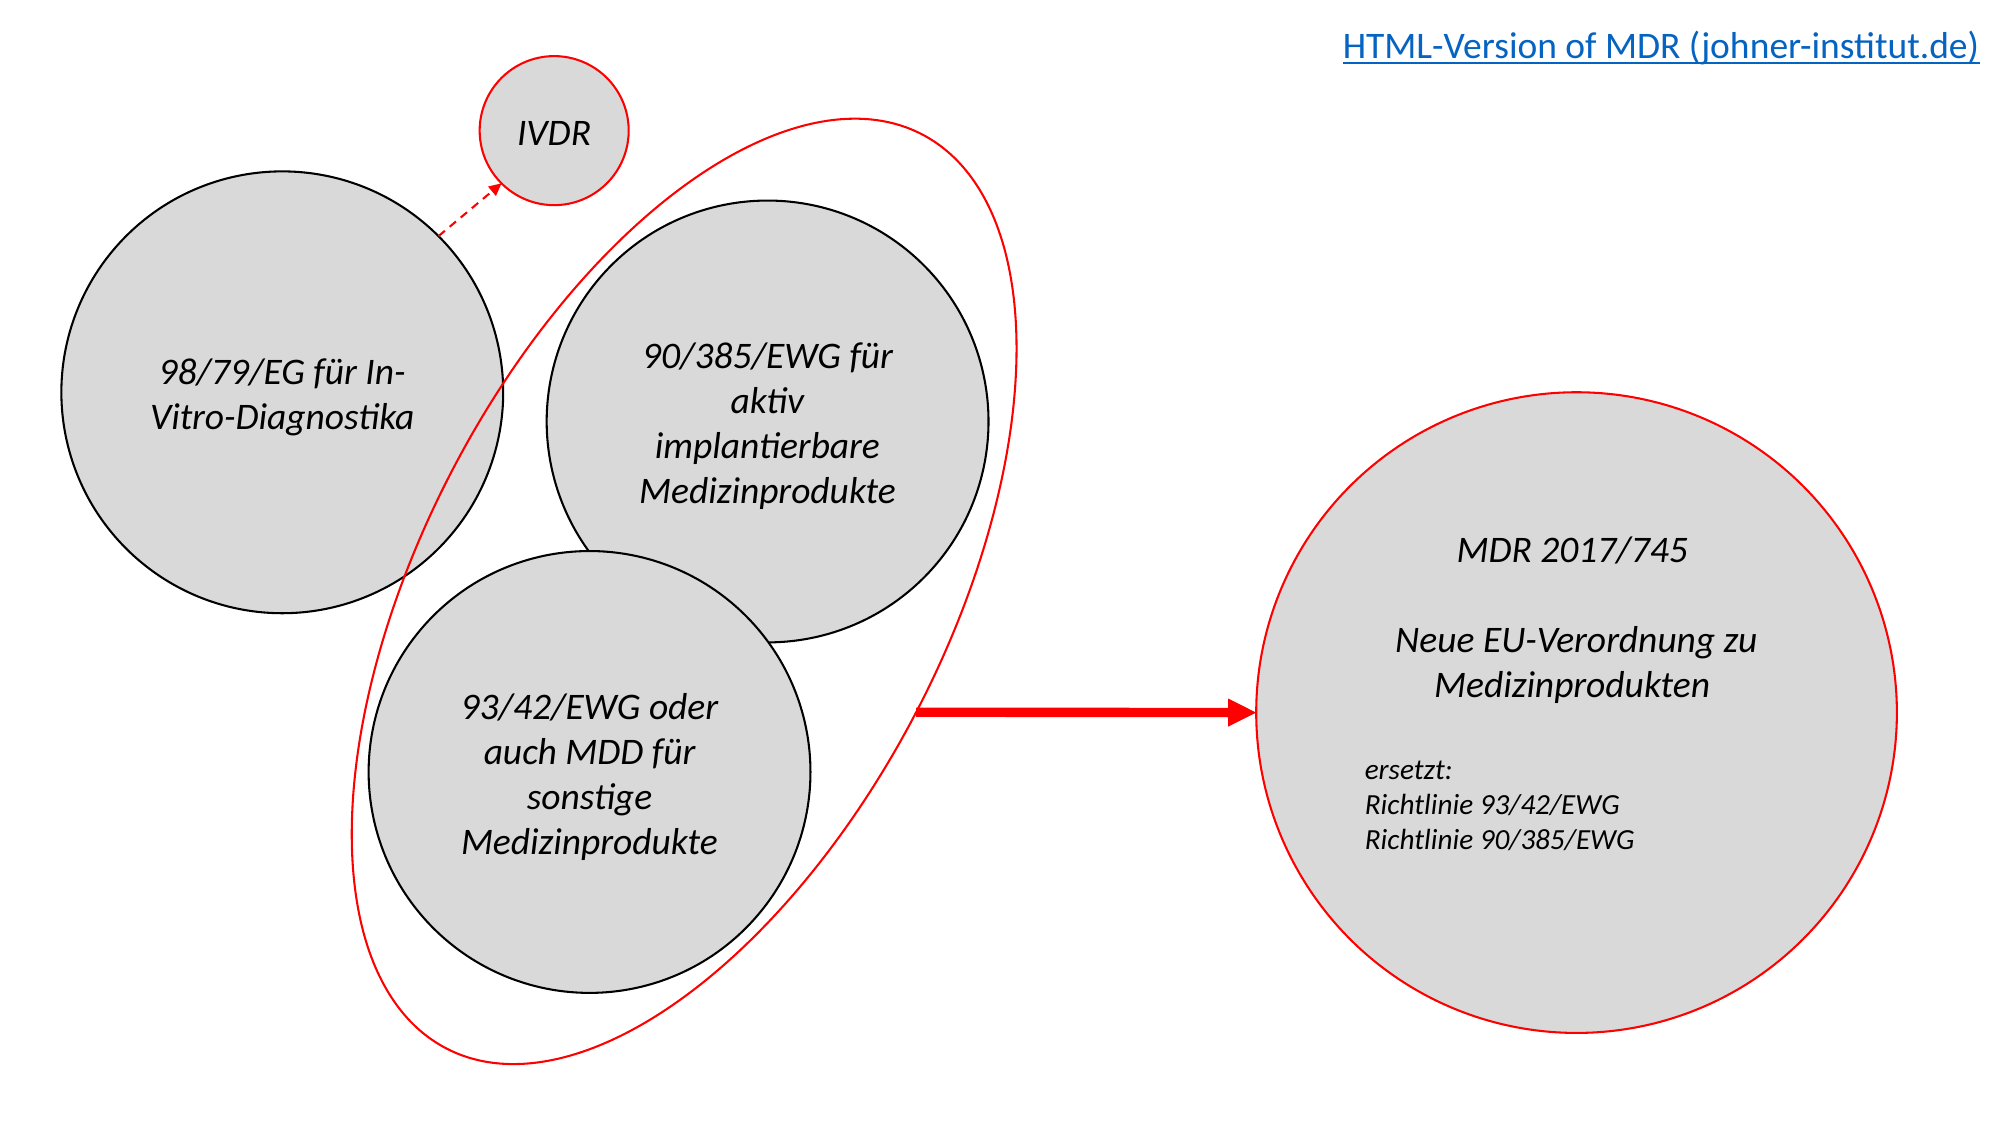

HTML-Version of MDR (johner-institut.de)
IVDR

98/79/EG für In-Vitro-Diagnostika
90/385/EWG für aktiv implantierbare Medizinprodukte
MDR 2017/745
Neue EU-Verordnung zu Medizinprodukten
ersetzt:
Richtlinie 93/42/EWG
Richtlinie 90/385/EWG

93/42/EWG oder auch MDD für sonstige Medizinprodukte